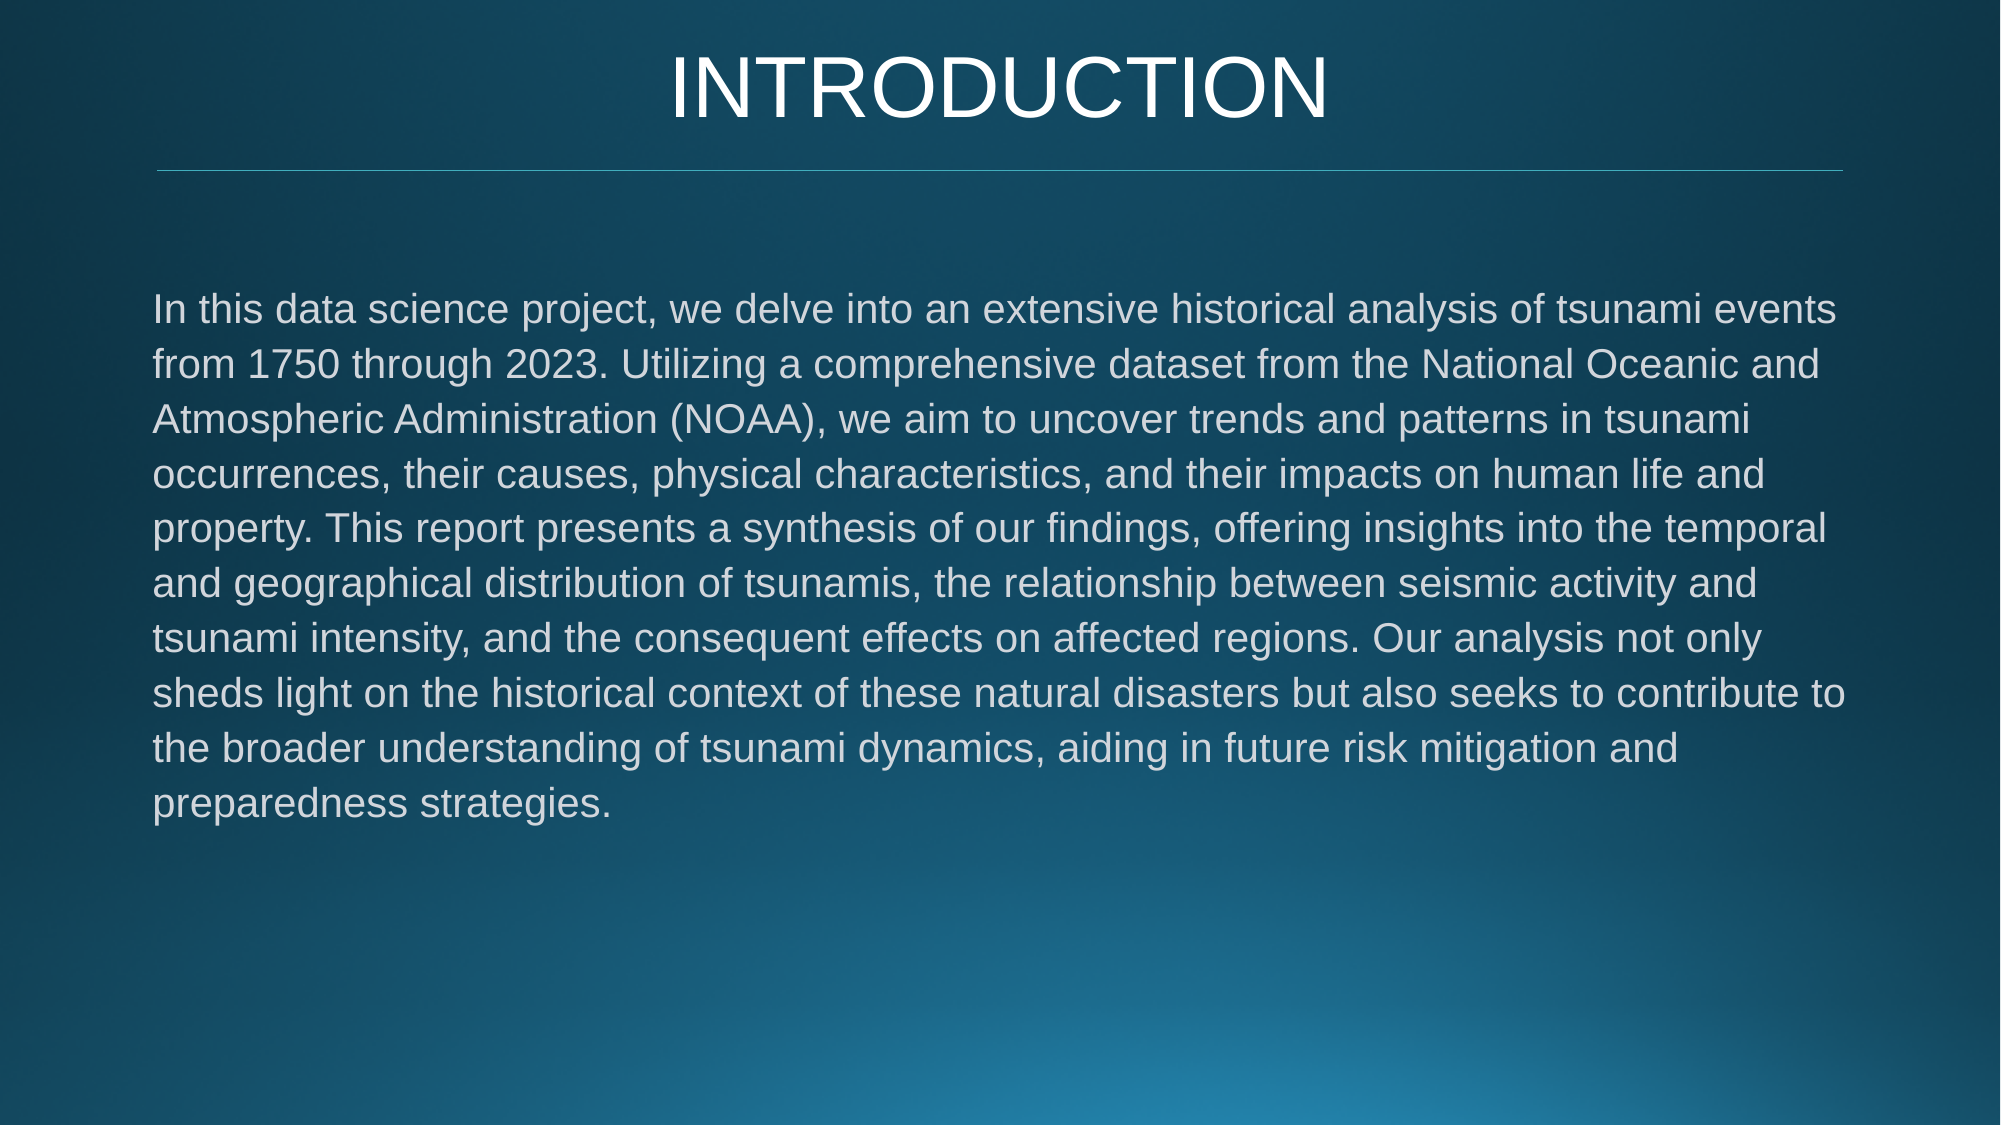

# INTRODUCTION
In this data science project, we delve into an extensive historical analysis of tsunami events from 1750 through 2023. Utilizing a comprehensive dataset from the National Oceanic and Atmospheric Administration (NOAA), we aim to uncover trends and patterns in tsunami occurrences, their causes, physical characteristics, and their impacts on human life and property. This report presents a synthesis of our findings, offering insights into the temporal and geographical distribution of tsunamis, the relationship between seismic activity and tsunami intensity, and the consequent effects on affected regions. Our analysis not only sheds light on the historical context of these natural disasters but also seeks to contribute to the broader understanding of tsunami dynamics, aiding in future risk mitigation and preparedness strategies.